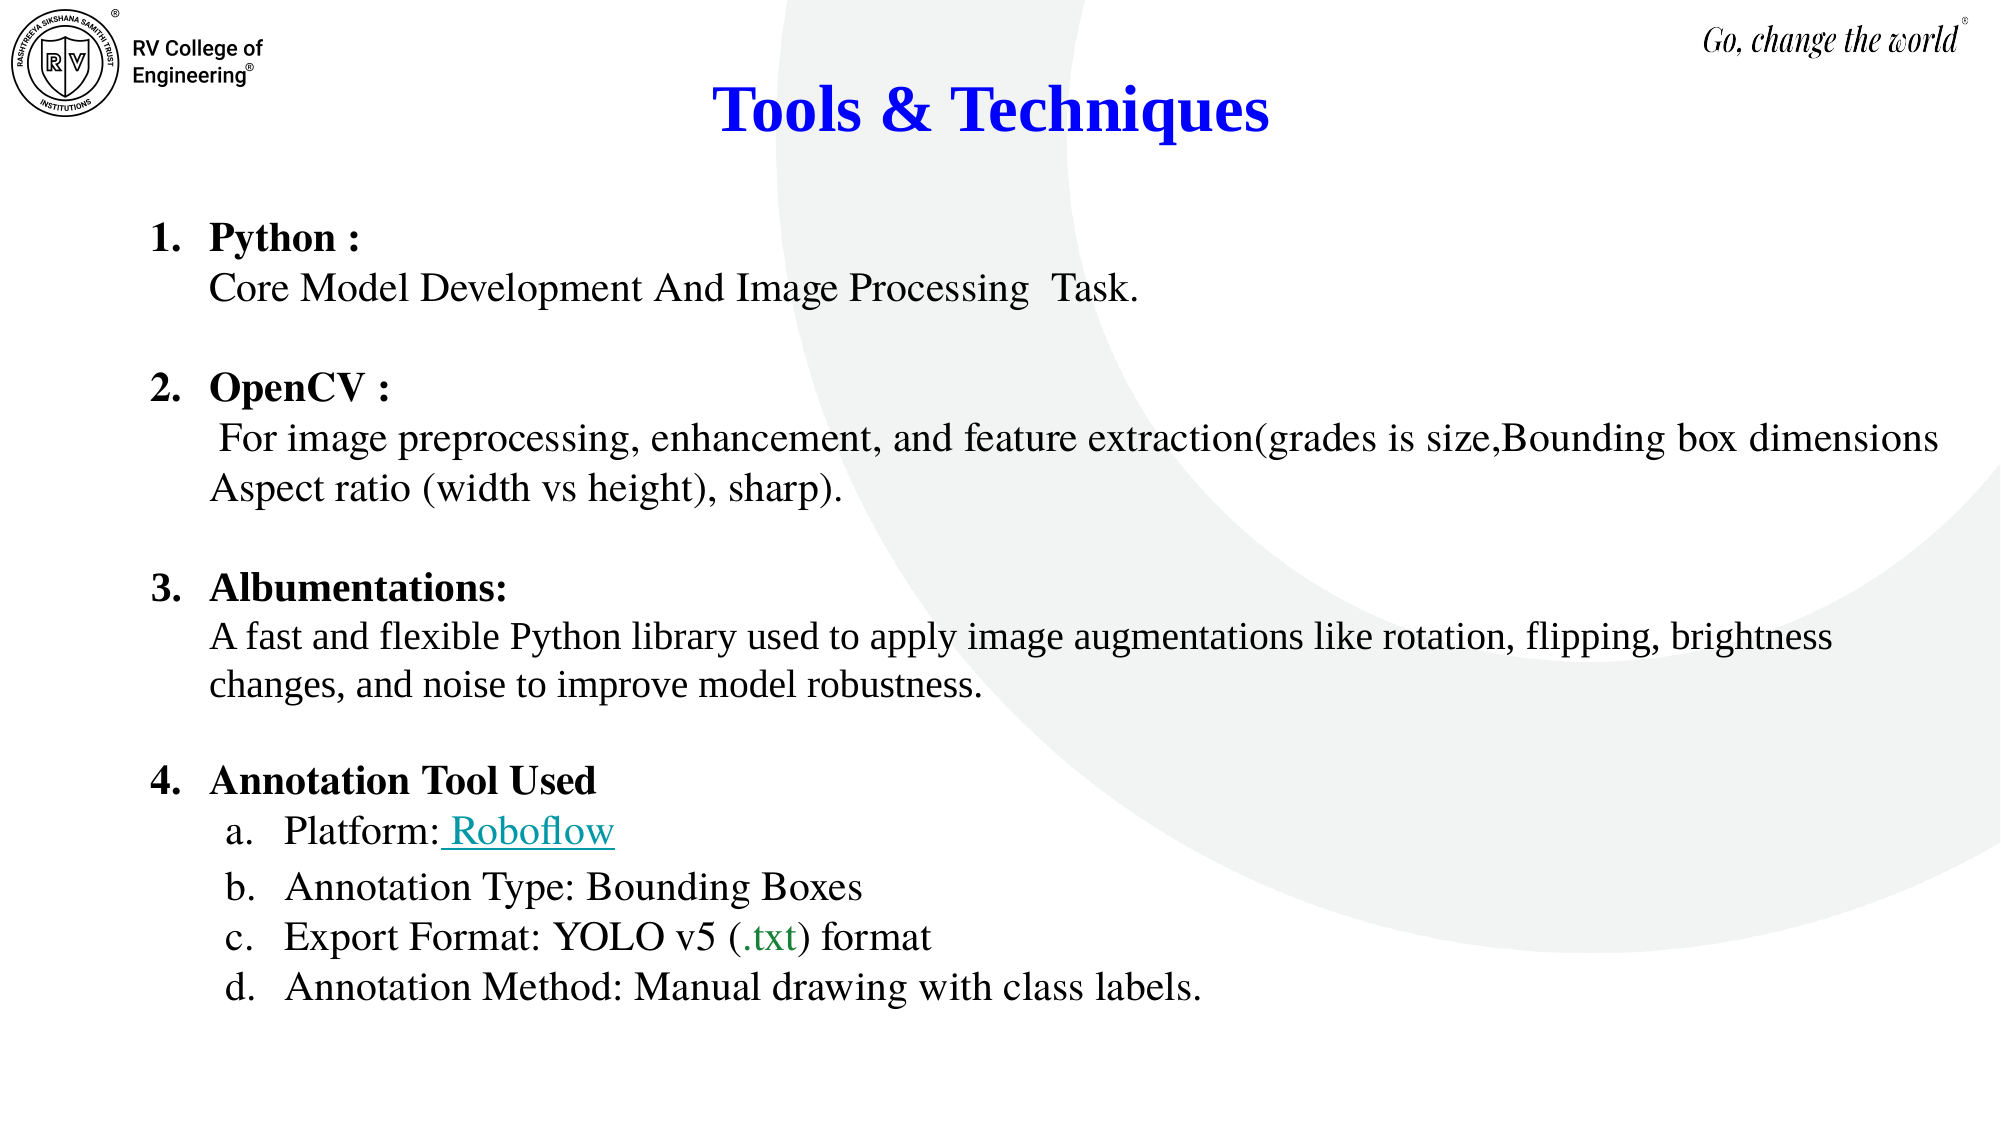

# Tools & Techniques
Python :
Core Model Development And Image Processing  Task.

OpenCV :
 For image preprocessing, enhancement, and feature extraction(grades is size,Bounding box dimensions Aspect ratio (width vs height), sharp).

Albumentations:
A fast and flexible Python library used to apply image augmentations like rotation, flipping, brightness changes, and noise to improve model robustness.

Annotation Tool Used
Platform: Roboflow
Annotation Type: Bounding Boxes
Export Format: YOLO v5 (.txt) format
Annotation Method: Manual drawing with class labels.